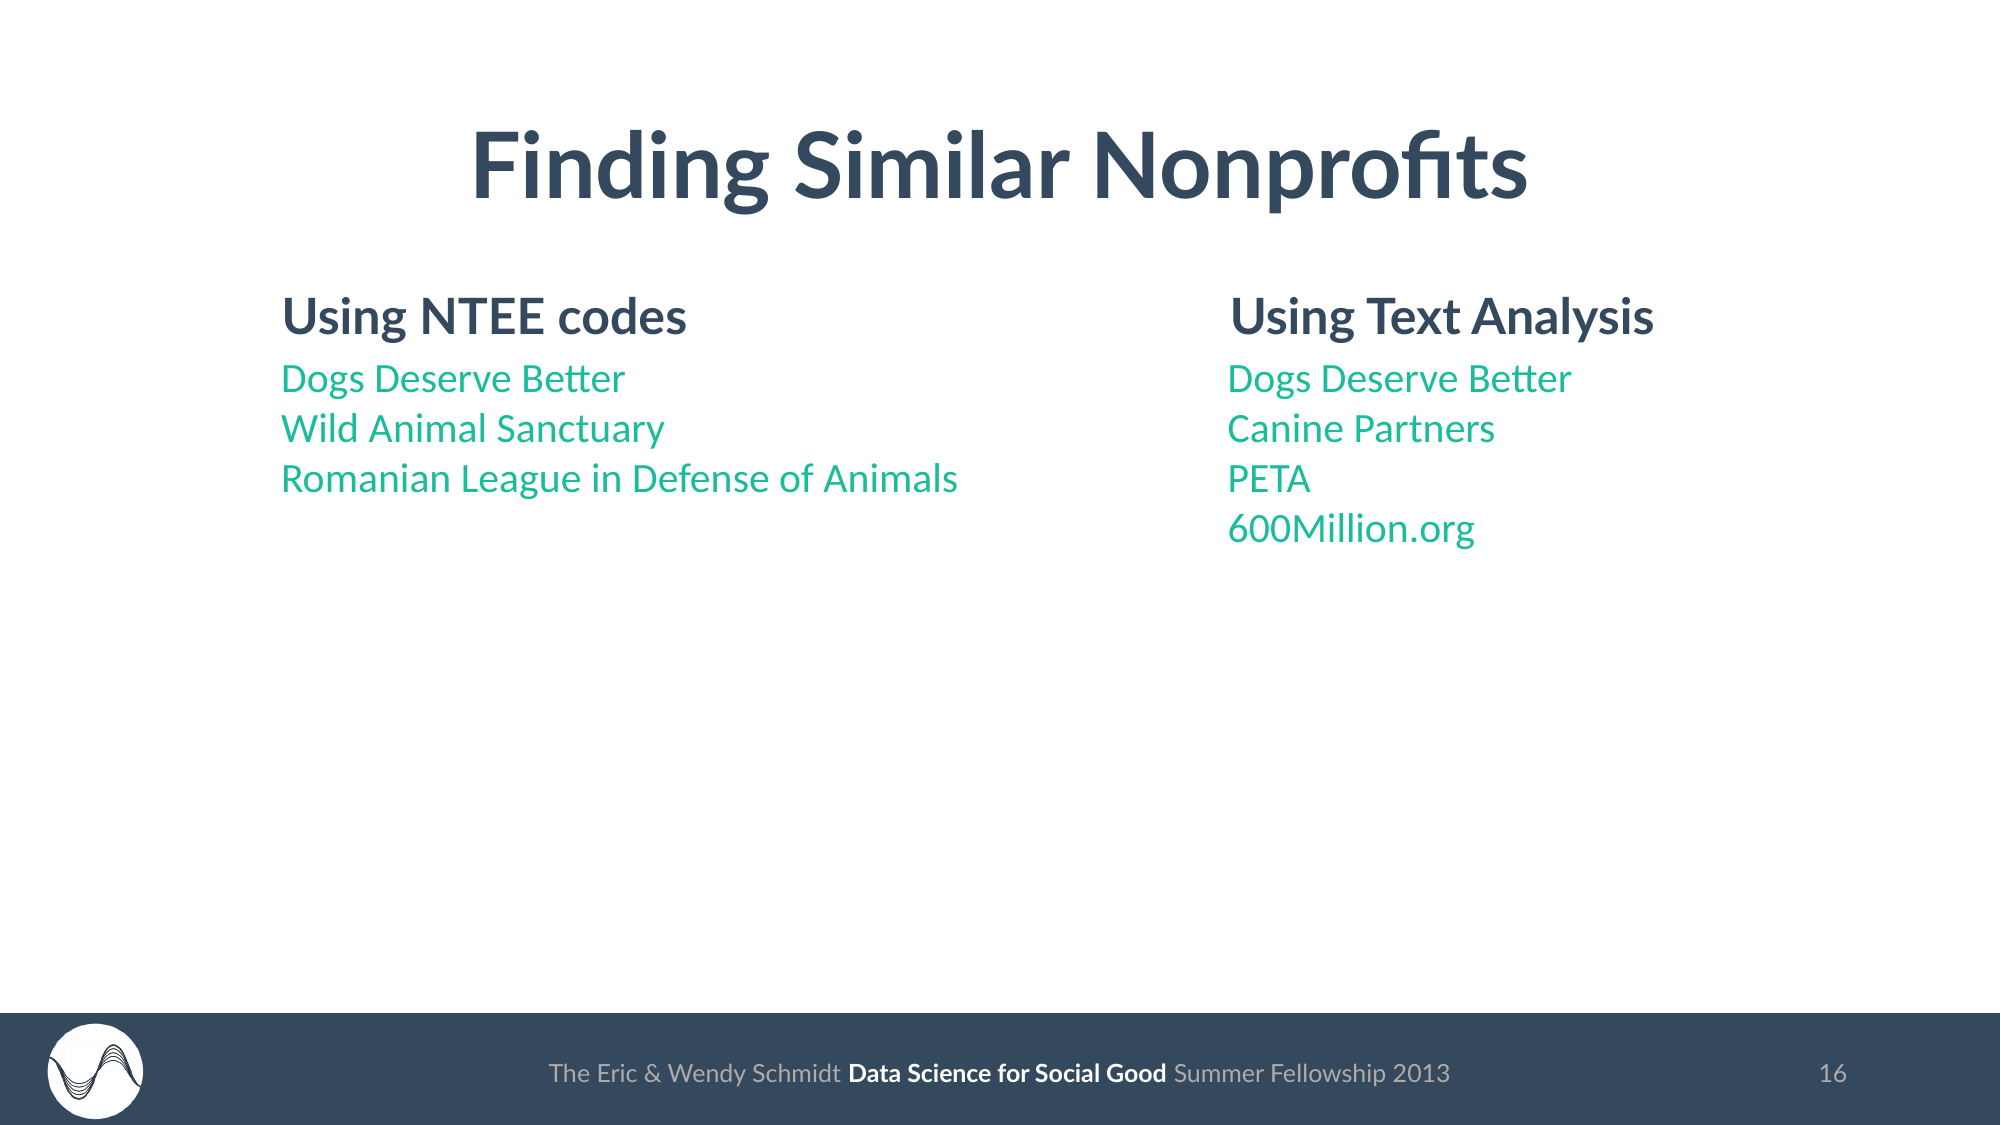

# Finding Similar Nonprofits
Using NTEE codes
Using Text Analysis
Dogs Deserve Better
Wild Animal Sanctuary
Romanian League in Defense of Animals
Dogs Deserve Better
Canine Partners
PETA
600Million.org
The Eric & Wendy Schmidt Data Science for Social Good Summer Fellowship 2013
16